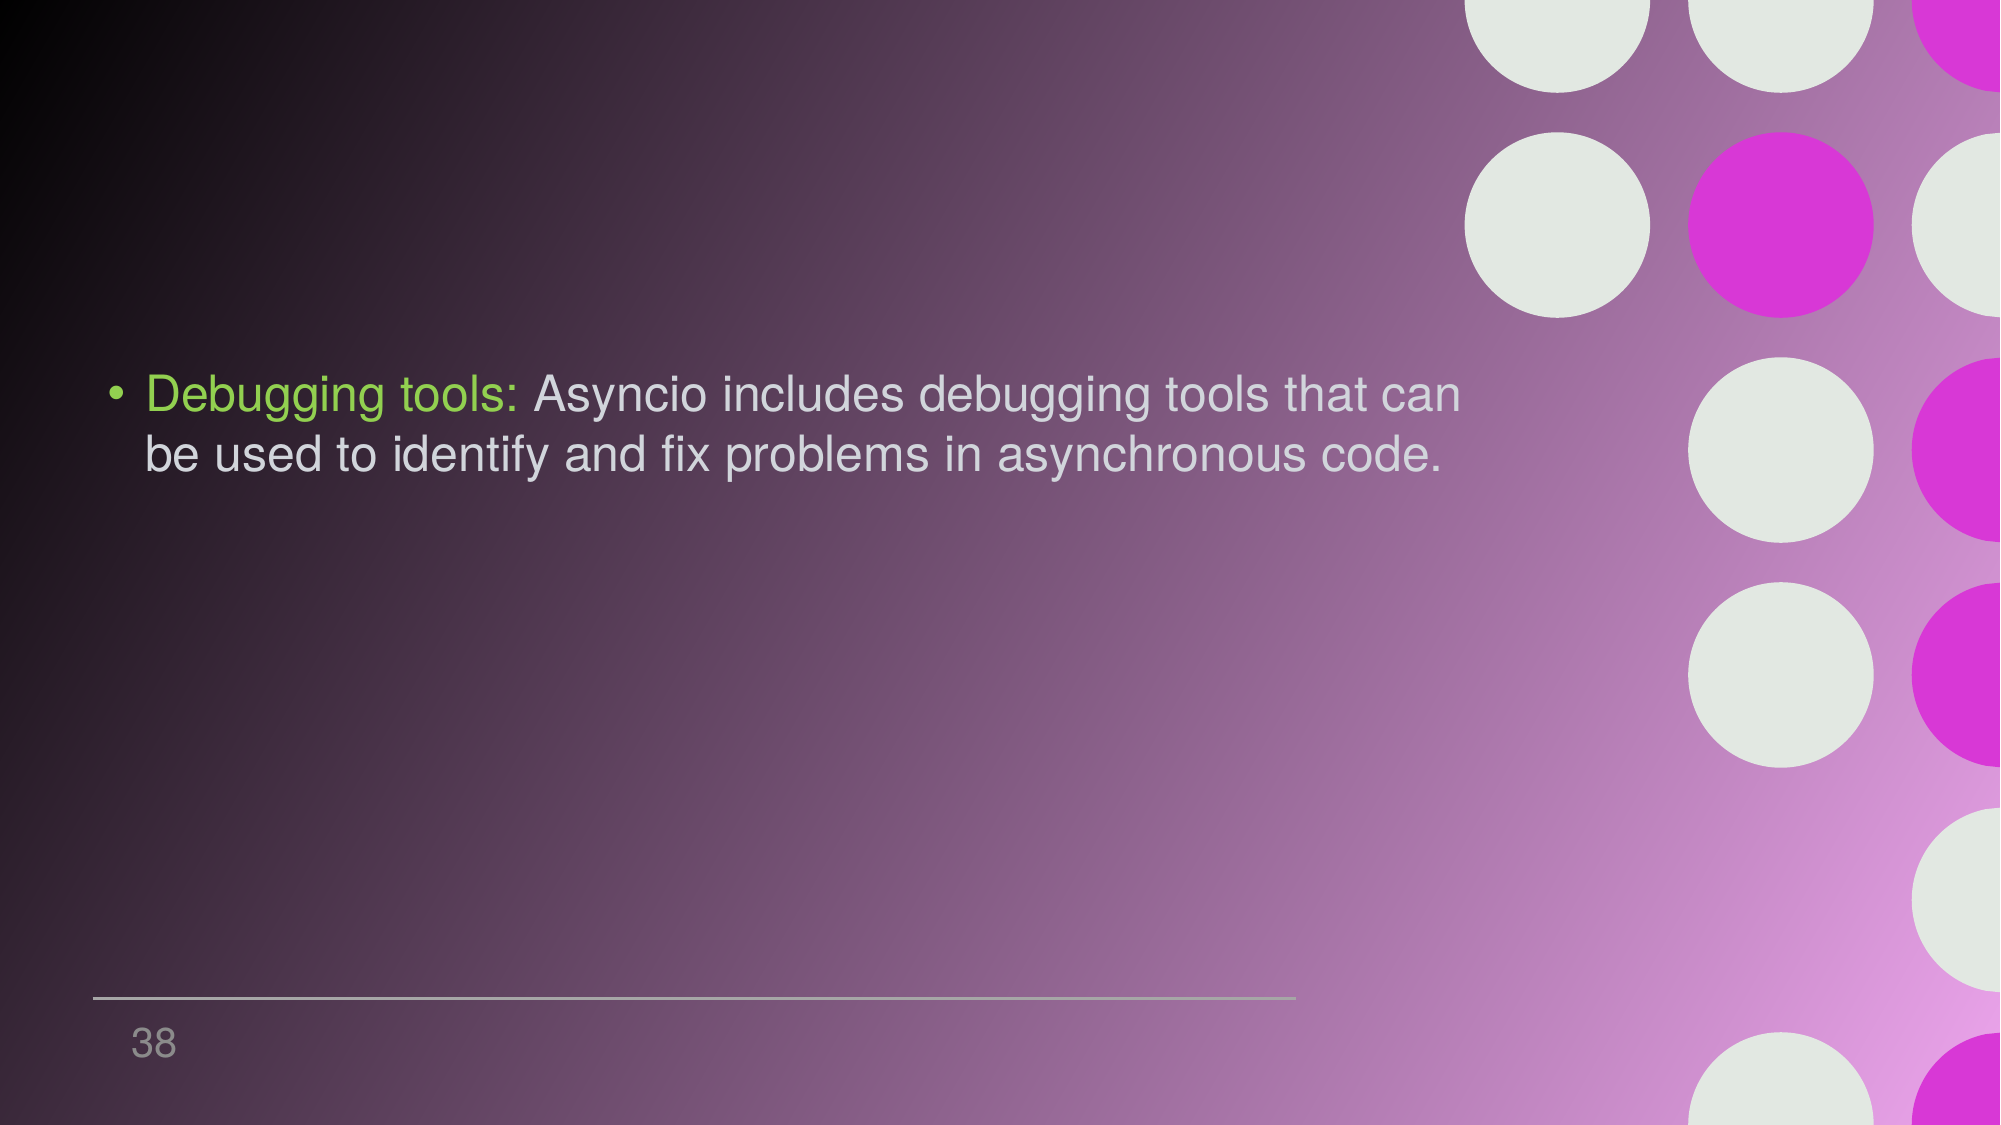

Debugging tools: Asyncio includes debugging tools that can be used to identify and fix problems in asynchronous code.

38